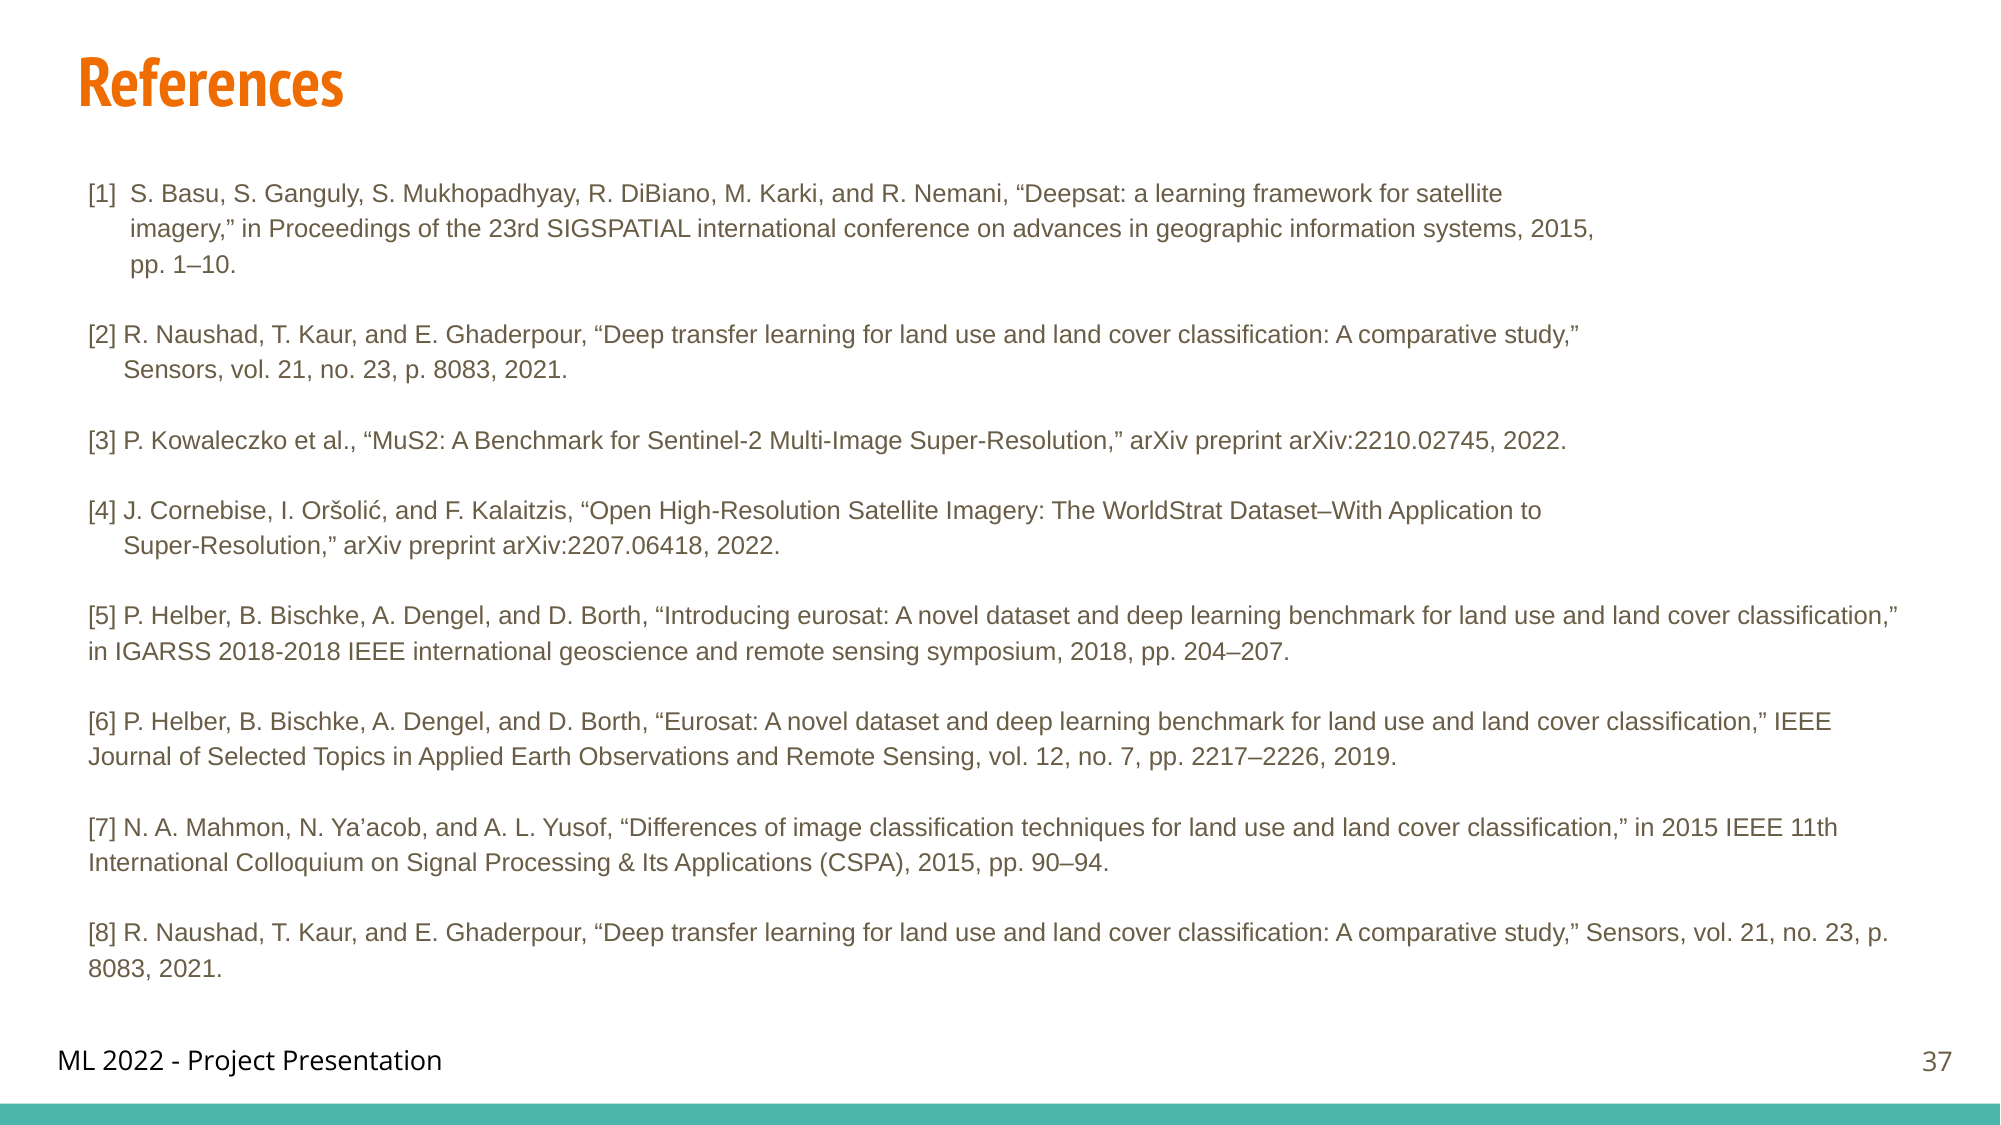

# References
[1]  S. Basu, S. Ganguly, S. Mukhopadhyay, R. DiBiano, M. Karki, and R. Nemani, “Deepsat: a learning framework for satellite
      imagery,” in Proceedings of the 23rd SIGSPATIAL international conference on advances in geographic information systems, 2015,
      pp. 1–10.

[2] R. Naushad, T. Kaur, and E. Ghaderpour, “Deep transfer learning for land use and land cover classification: A comparative study,”
     Sensors, vol. 21, no. 23, p. 8083, 2021.

[3] P. Kowaleczko et al., “MuS2: A Benchmark for Sentinel-2 Multi-Image Super-Resolution,” arXiv preprint arXiv:2210.02745, 2022.

[4] J. Cornebise, I. Oršolić, and F. Kalaitzis, “Open High-Resolution Satellite Imagery: The WorldStrat Dataset–With Application to
     Super-Resolution,” arXiv preprint arXiv:2207.06418, 2022.

[5] P. Helber, B. Bischke, A. Dengel, and D. Borth, “Introducing eurosat: A novel dataset and deep learning benchmark for land use and land cover classification,” in IGARSS 2018-2018 IEEE international geoscience and remote sensing symposium, 2018, pp. 204–207.

[6] P. Helber, B. Bischke, A. Dengel, and D. Borth, “Eurosat: A novel dataset and deep learning benchmark for land use and land cover classification,” IEEE Journal of Selected Topics in Applied Earth Observations and Remote Sensing, vol. 12, no. 7, pp. 2217–2226, 2019.

[7] N. A. Mahmon, N. Ya’acob, and A. L. Yusof, “Differences of image classification techniques for land use and land cover classification,” in 2015 IEEE 11th International Colloquium on Signal Processing & Its Applications (CSPA), 2015, pp. 90–94.

[8] R. Naushad, T. Kaur, and E. Ghaderpour, “Deep transfer learning for land use and land cover classification: A comparative study,” Sensors, vol. 21, no. 23, p. 8083, 2021.

37